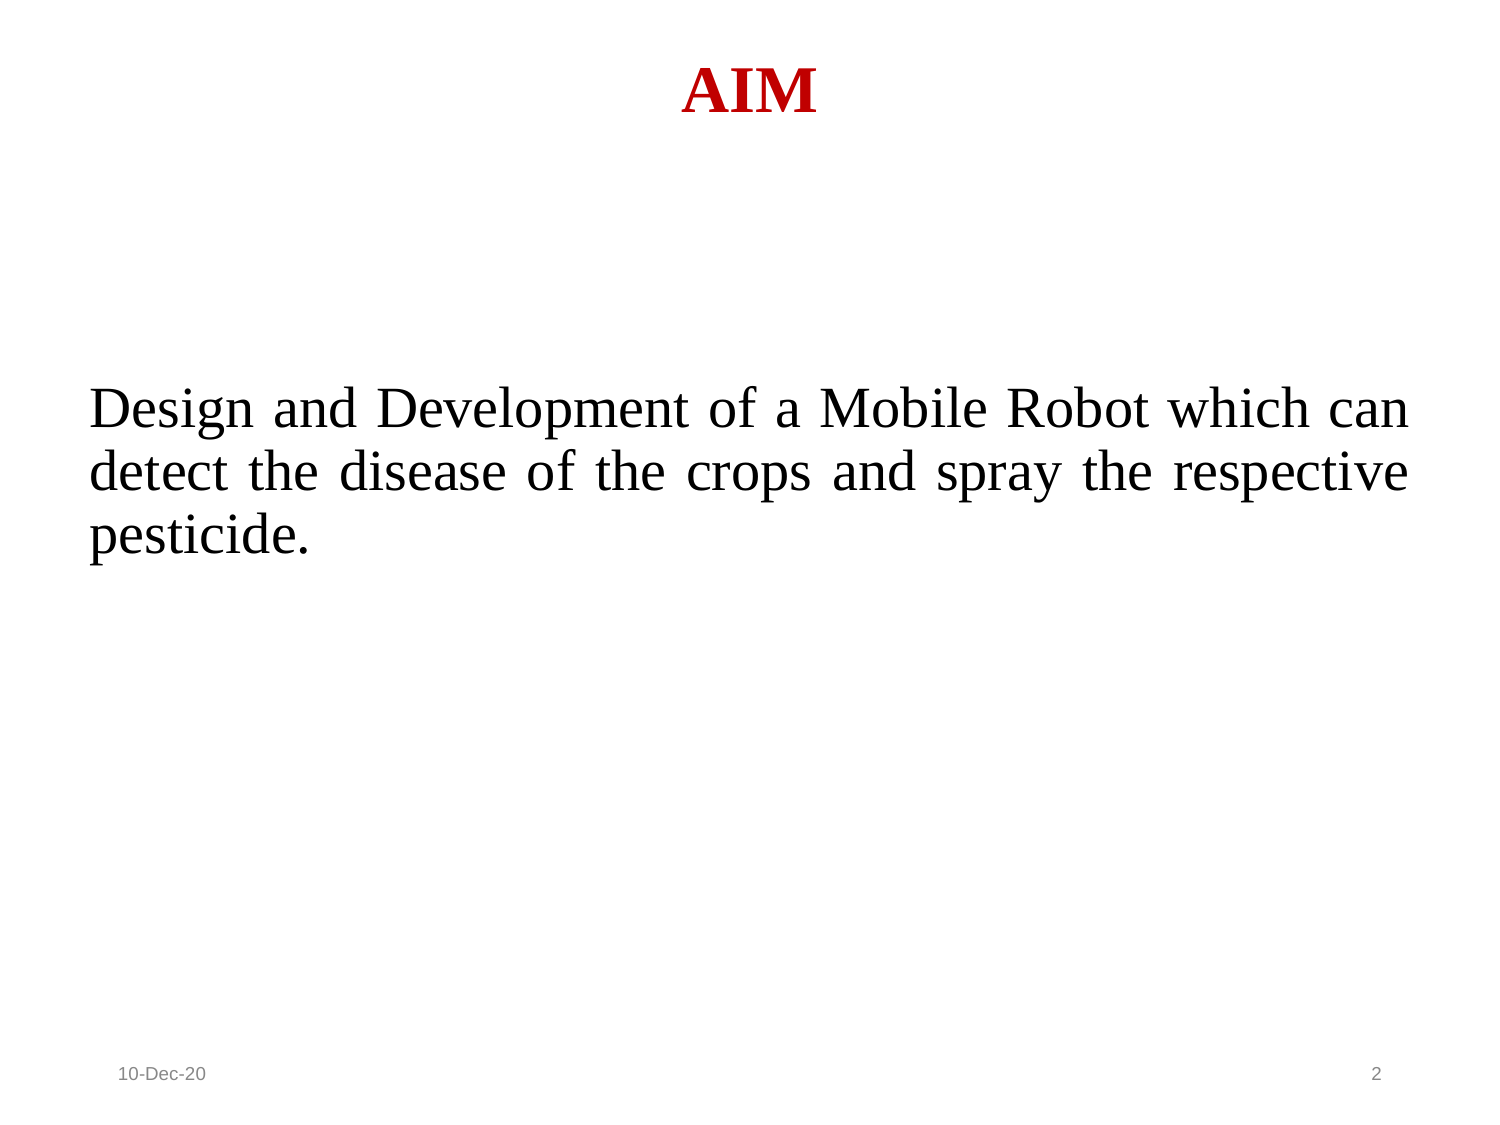

AIM

Design and Development of a Mobile Robot which can detect the disease of the crops and spray the respective pesticide.

10-Dec-20
2